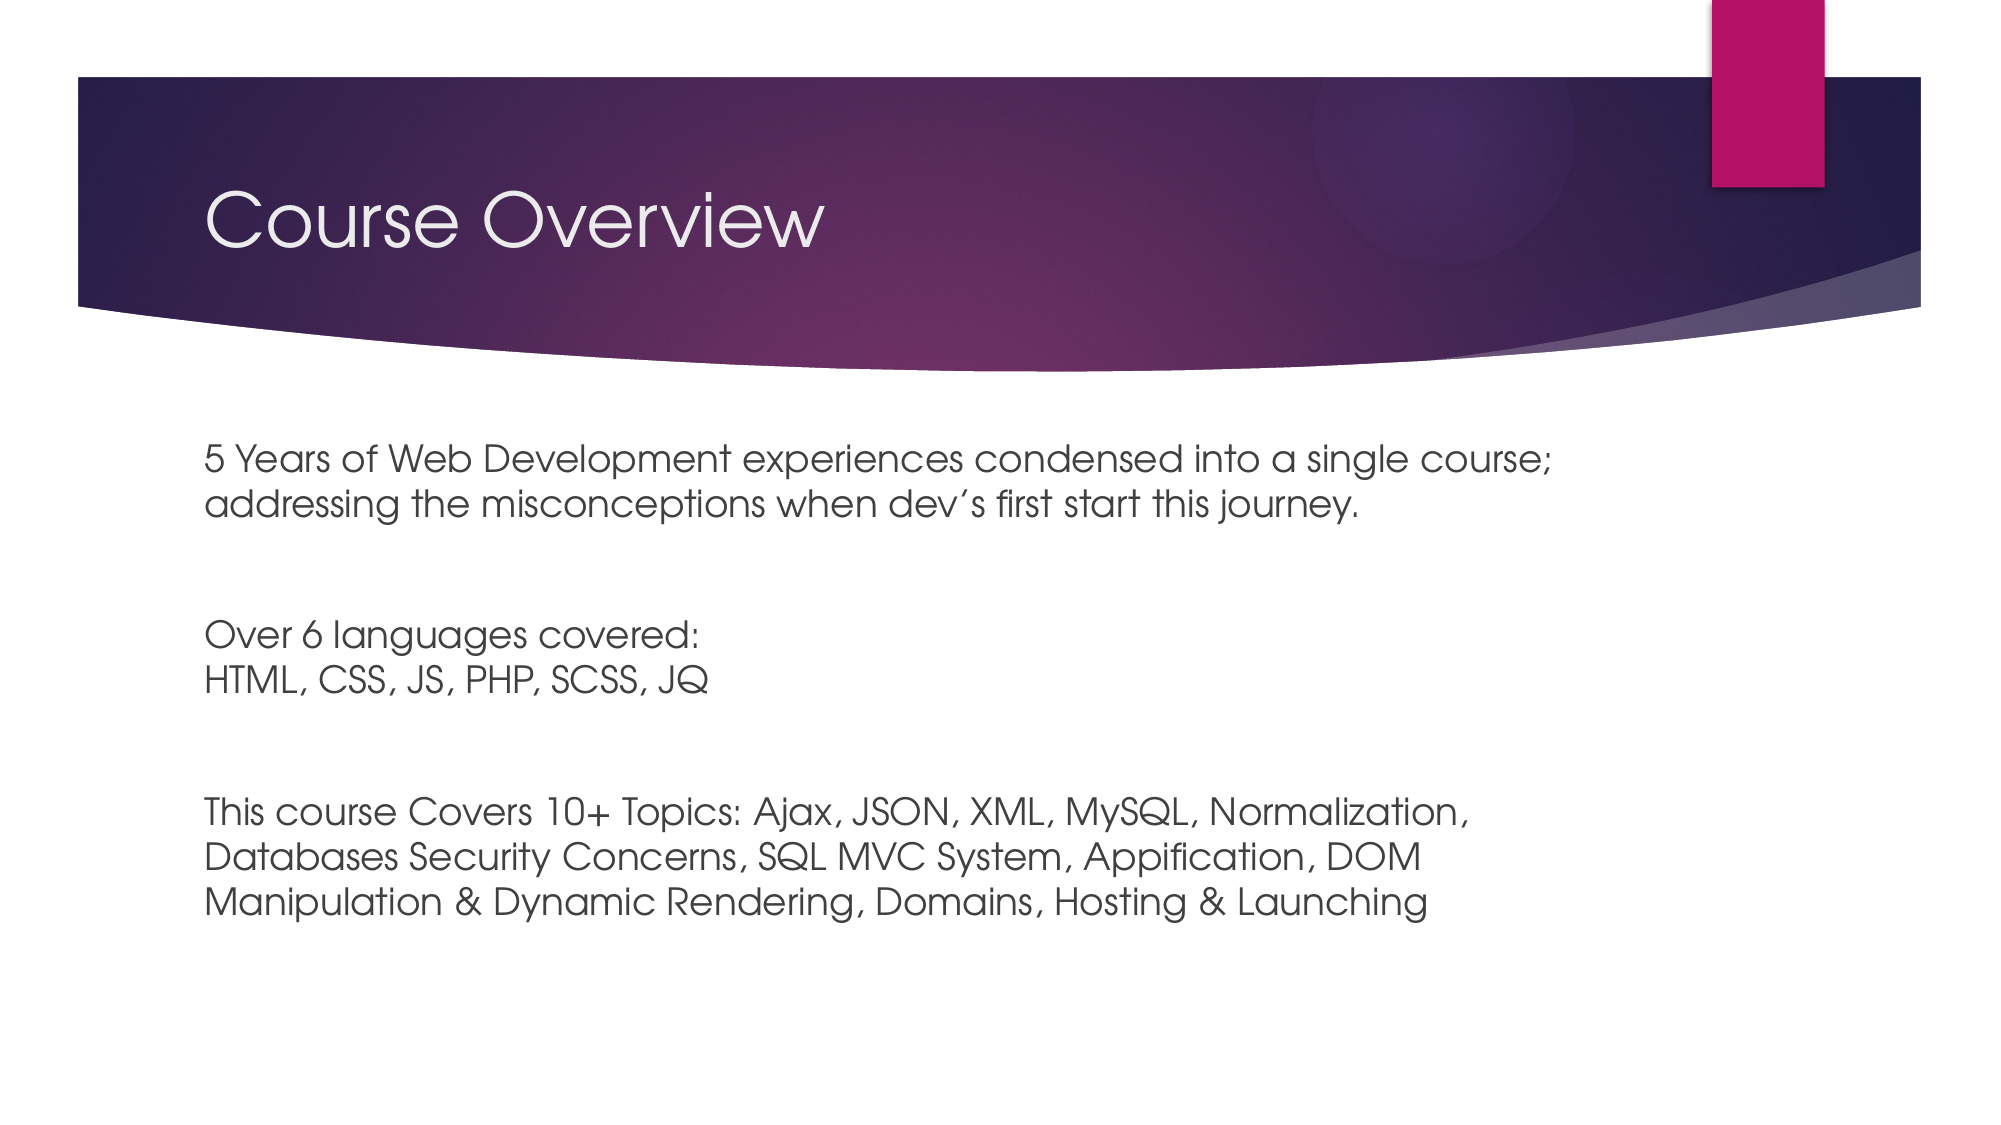

# Course Overview
5 Years of Web Development experiences condensed into a single course; addressing the misconceptions when dev’s first start this journey.

Over 6 languages covered:
HTML, CSS, JS, PHP, SCSS, JQ

This course Covers 10+ Topics: Ajax, JSON, XML, MySQL, Normalization, Databases Security Concerns, SQL MVC System, Appification, DOM Manipulation & Dynamic Rendering, Domains, Hosting & Launching